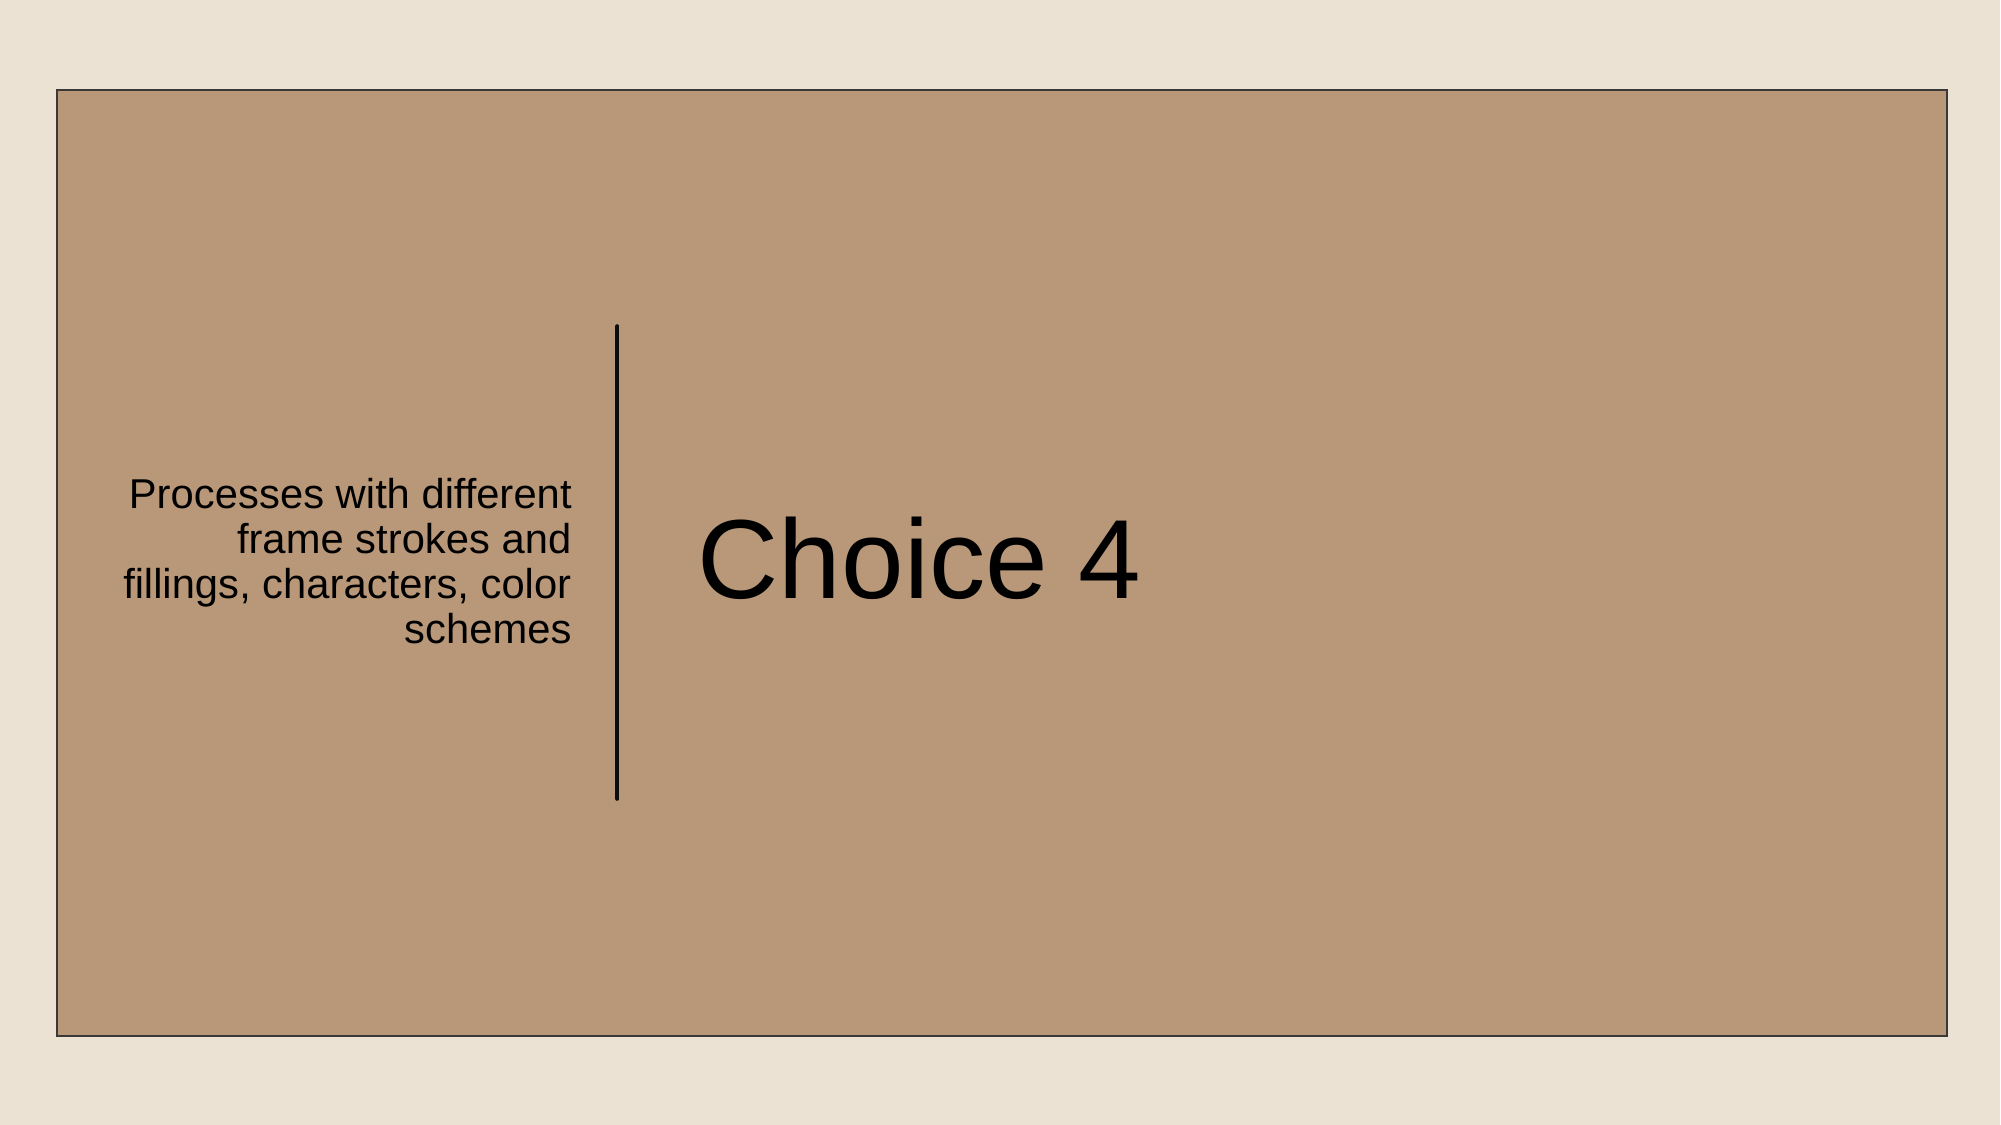

Processes with different frame strokes and fillings, characters, color schemes
# Choice 4